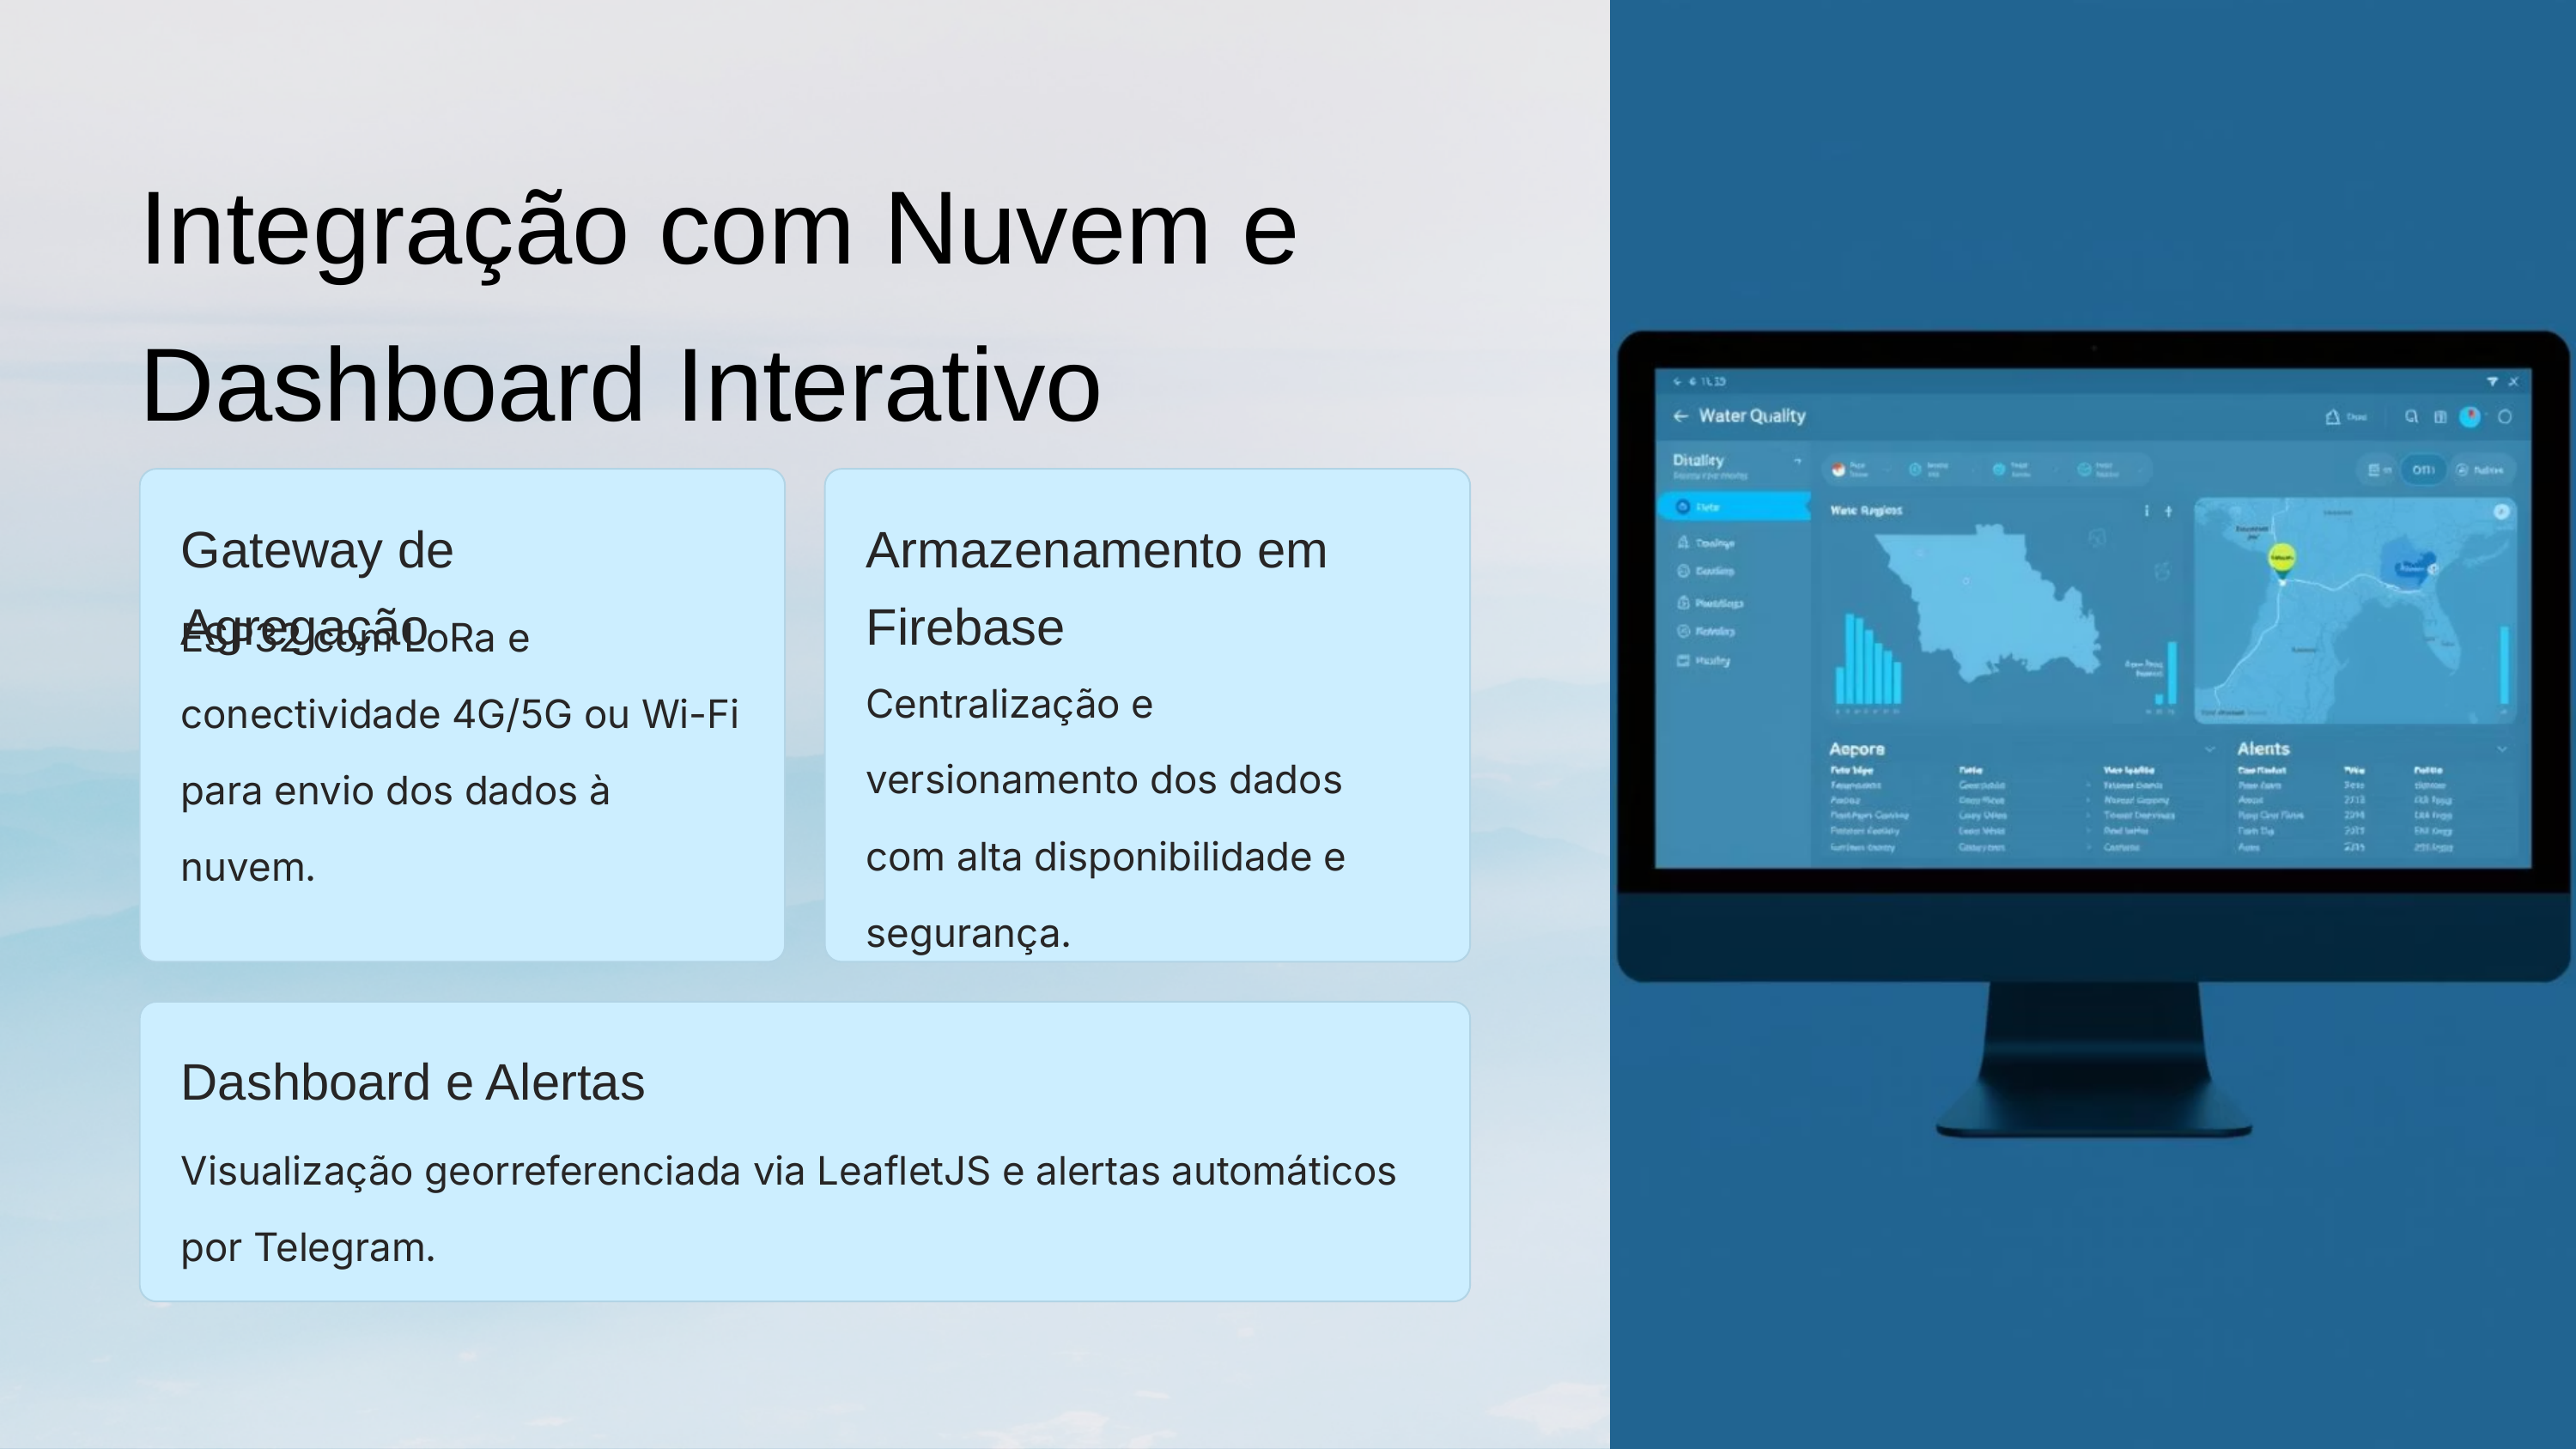

Integração com Nuvem e Dashboard Interativo

Gateway de Agregação

Armazenamento em Firebase

ESP32 com LoRa e conectividade 4G/5G ou Wi-Fi para envio dos dados à nuvem.

Centralização e versionamento dos dados com alta disponibilidade e segurança.

Dashboard e Alertas

Visualização georreferenciada via LeafletJS e alertas automáticos por Telegram.